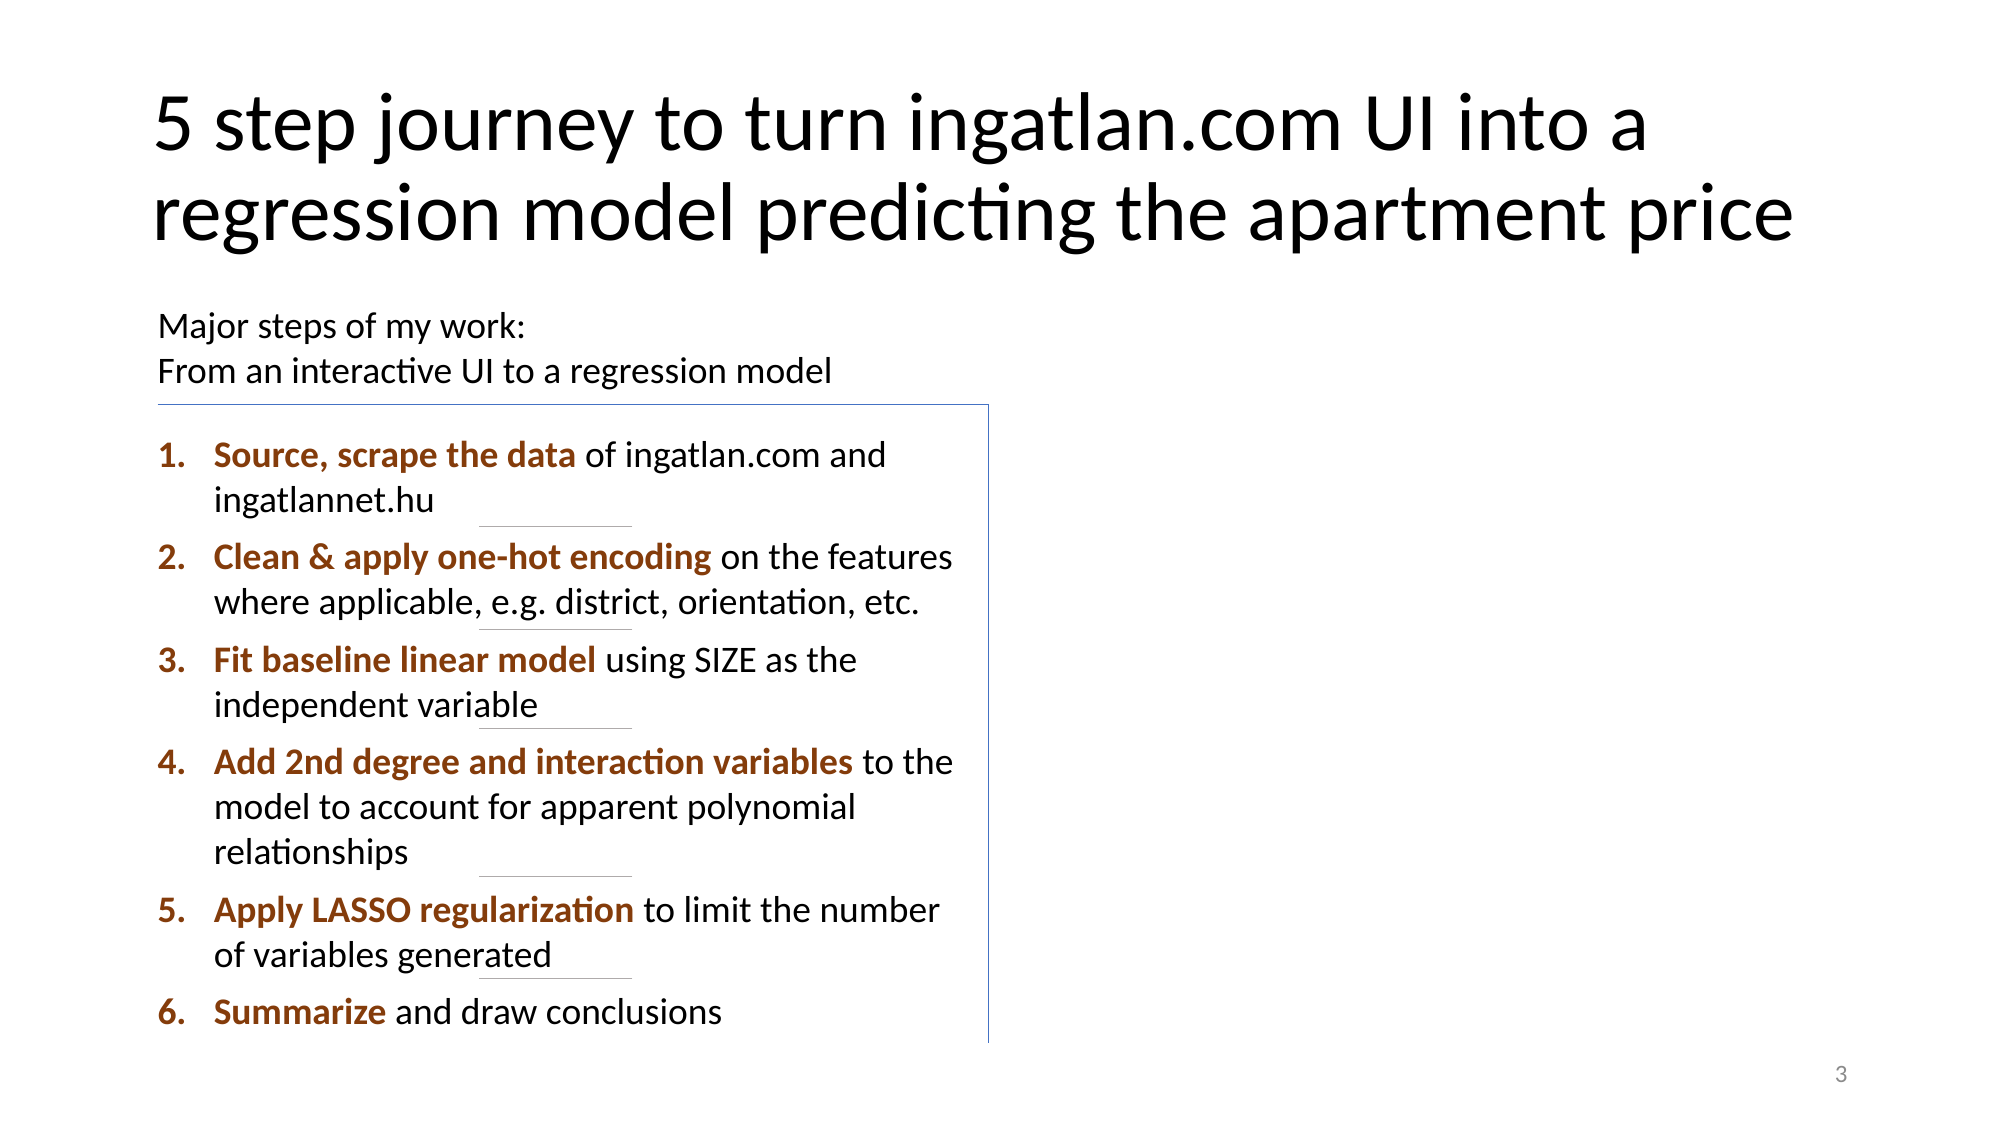

# 5 step journey to turn ingatlan.com UI into a regression model predicting the apartment price
Major steps of my work:
From an interactive UI to a regression model
Source, scrape the data of ingatlan.com and ingatlannet.hu
Clean & apply one-hot encoding on the features where applicable, e.g. district, orientation, etc.
Fit baseline linear model using SIZE as the independent variable
Add 2nd degree and interaction variables to the model to account for apparent polynomial relationships
Apply LASSO regularization to limit the number of variables generated
Summarize and draw conclusions
3